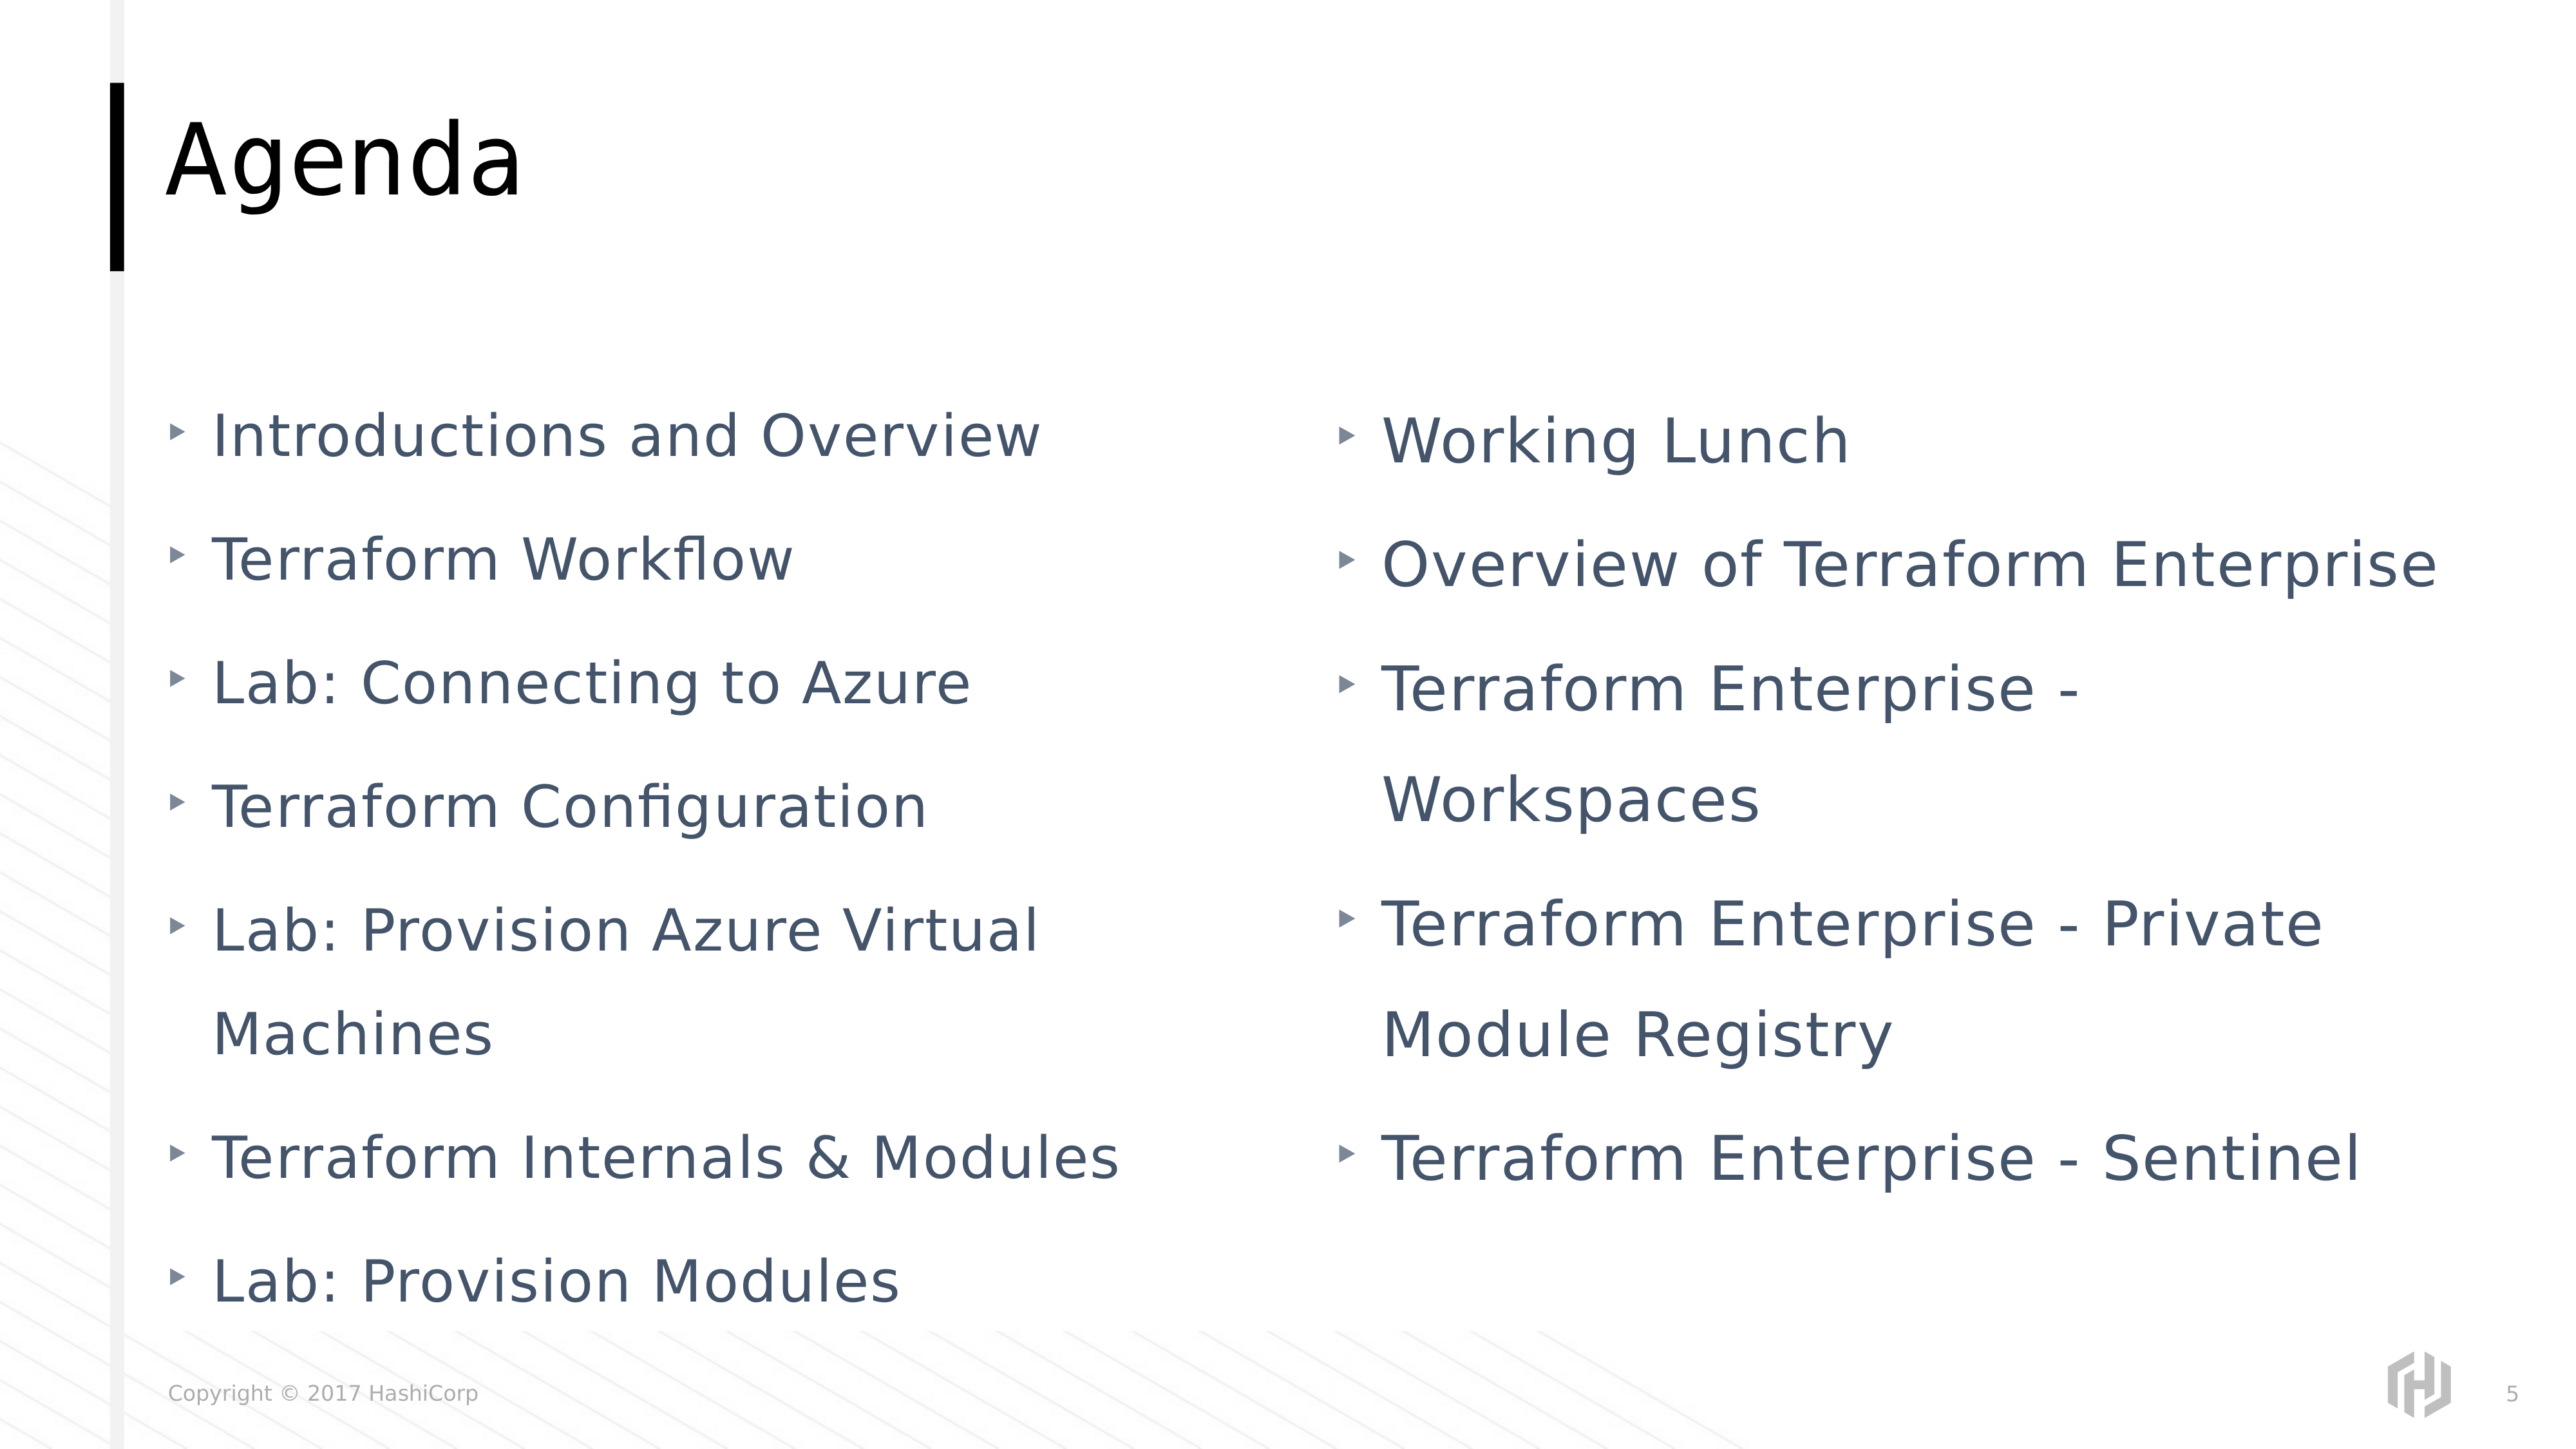

# Agenda
Introductions and Overview
Terraform Workflow
Lab: Connecting to Azure
Terraform Configuration
Lab: Provision Azure Virtual Machines
Terraform Internals & Modules
Lab: Provision Modules

Working Lunch
Overview of Terraform Enterprise
Terraform Enterprise - Workspaces
Terraform Enterprise - Private Module Registry
Terraform Enterprise - Sentinel

5